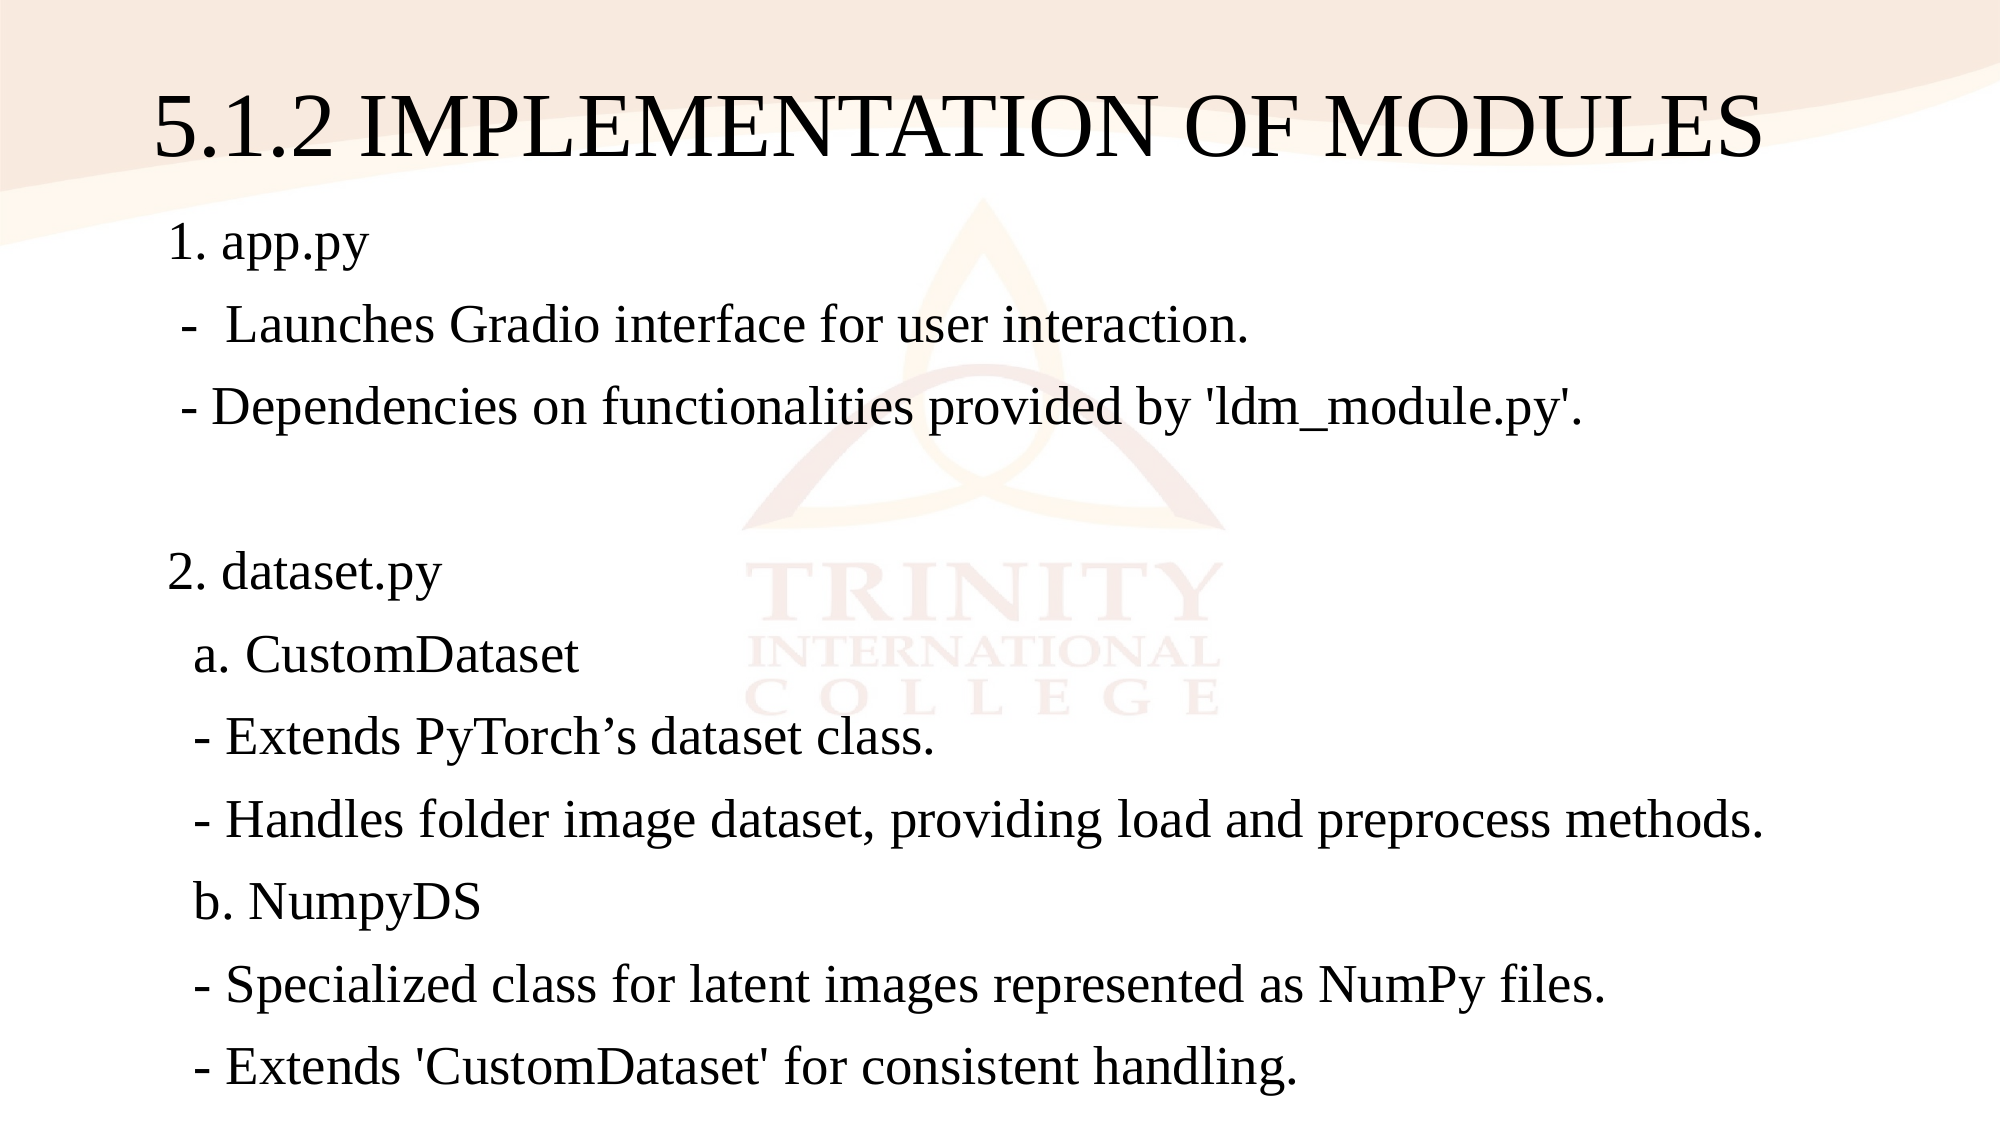

# 5.1.2 IMPLEMENTATION OF MODULES
1. app.py
  -  Launches Gradio interface for user interaction.
  - Dependencies on functionalities provided by 'ldm_module.py'.

2. dataset.py
   a. CustomDataset
   - Extends PyTorch’s dataset class.
   - Handles folder image dataset, providing load and preprocess methods.
   b. NumpyDS
   - Specialized class for latent images represented as NumPy files.
   - Extends 'CustomDataset' for consistent handling.